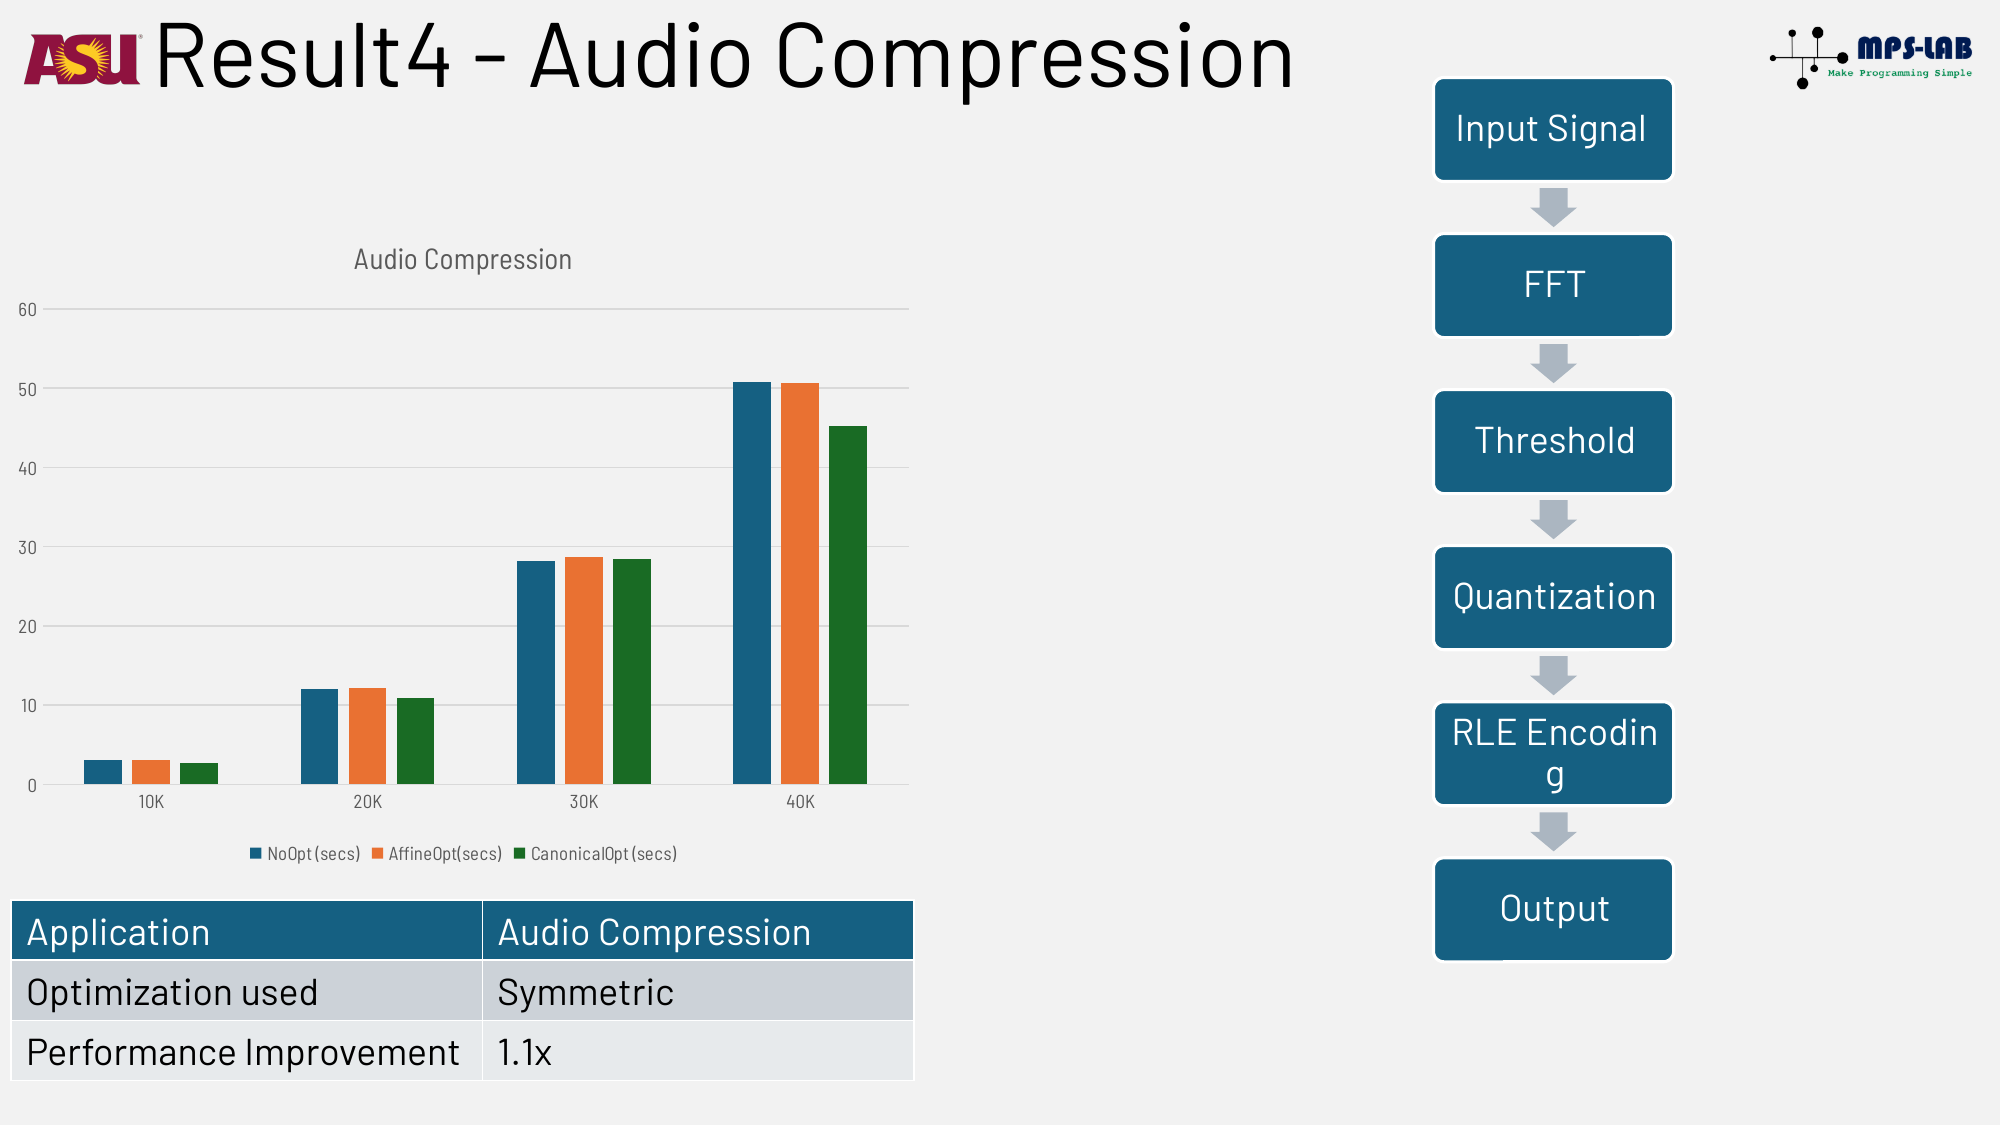

# Result4 - Audio Compression
Input Signal

FFT

Threshold

Quantization

RLE Encoding

Output

### Chart: Audio Compression

| Category | NoOpt (secs) | AffineOpt(secs) | CanonicalOpt (secs) |
|---|---|---|---|
| 10K | 3.065932751 | 3.015427828 | 2.683630228 |
| 20K | 12.03362417 | 12.11835909 | 10.88655424 |
| 30K | 28.14312053 | 28.63136506 | 28.47229981 |
| 40K | 50.76923466 | 50.70976567 | 45.27766681 |

| Application | Audio Compression |
| --- | --- |
| Optimization used | Symmetric |
| Performance Improvement | 1.1x |